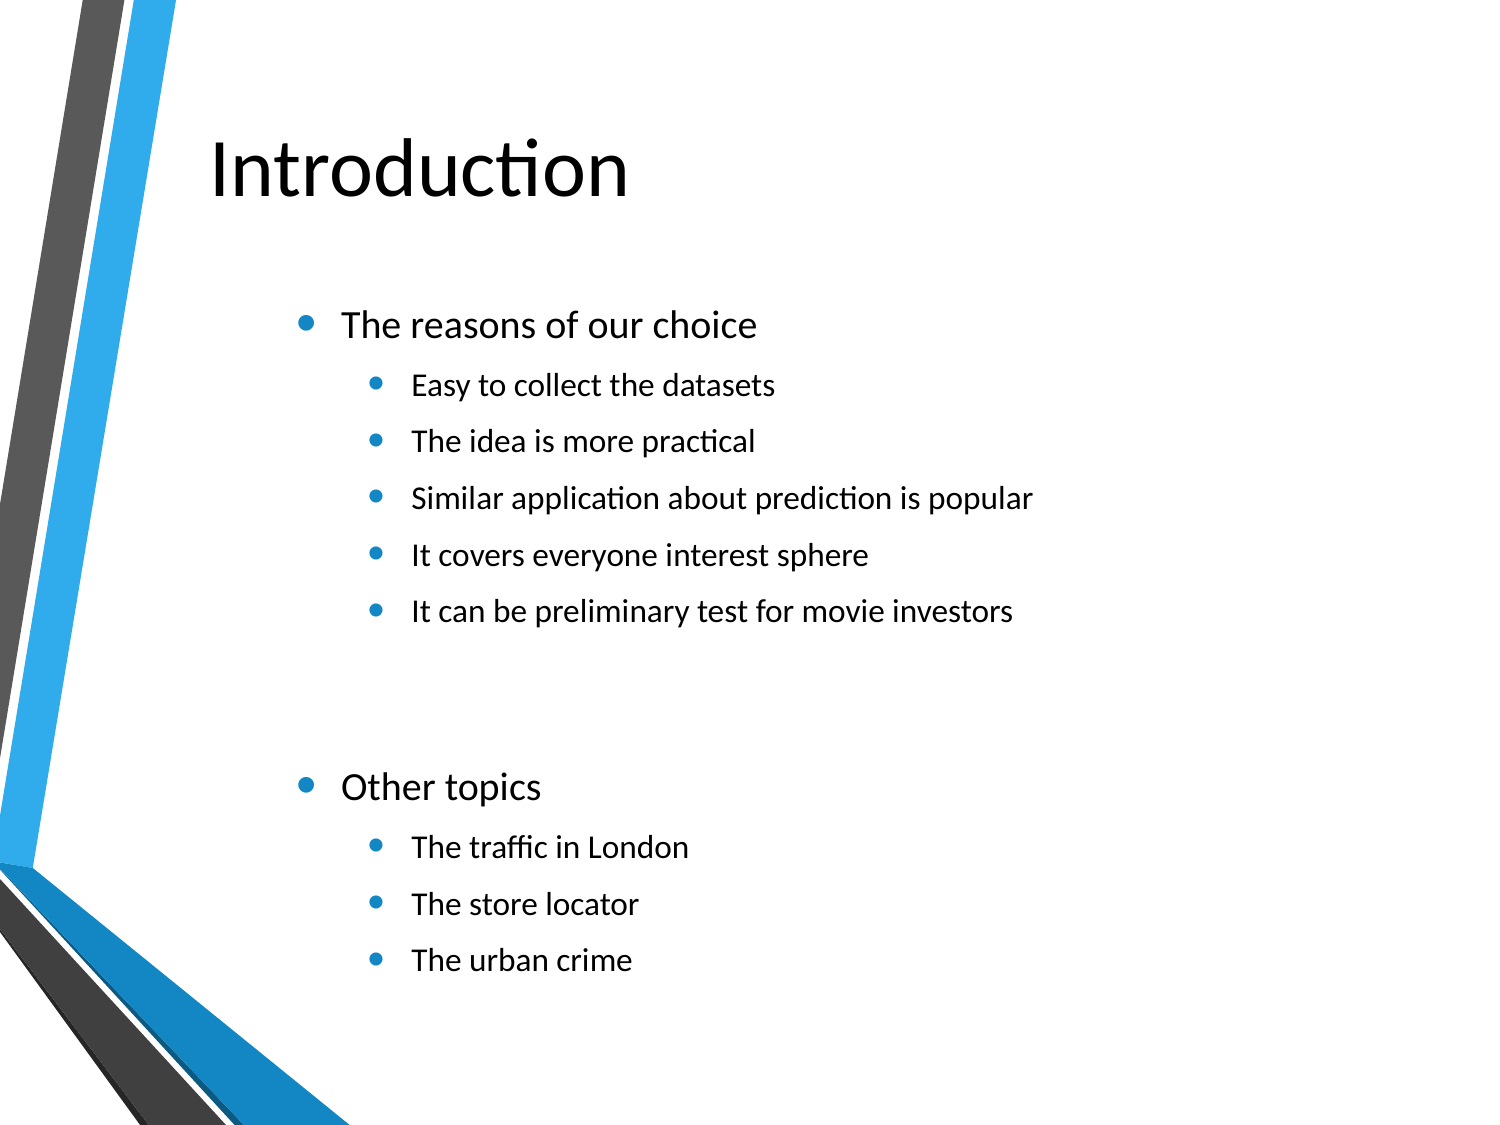

# Introduction
The reasons of our choice
Easy to collect the datasets
The idea is more practical
Similar application about prediction is popular
It covers everyone interest sphere
It can be preliminary test for movie investors

Other topics
The traffic in London
The store locator
The urban crime